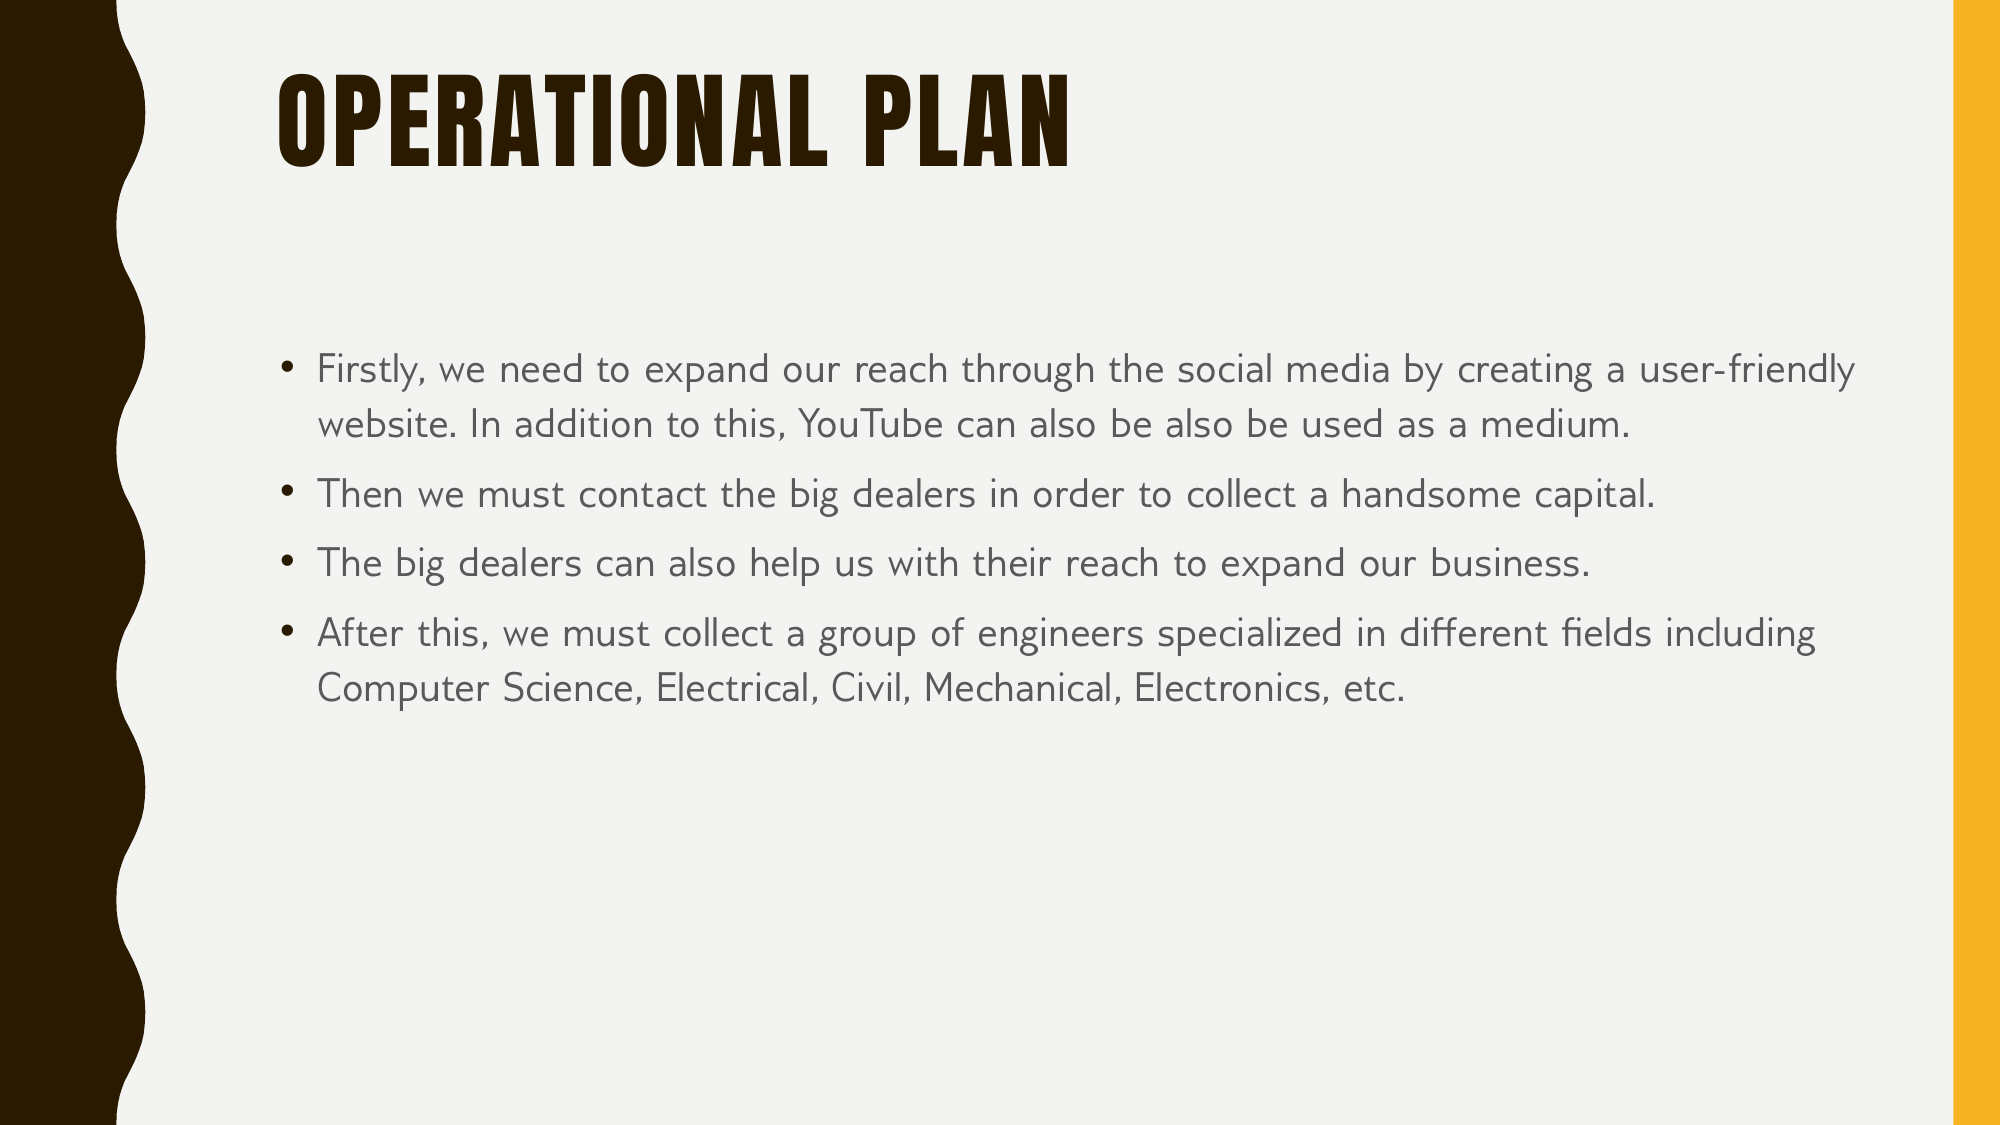

Operational plan
Firstly, we need to expand our reach through the social media by creating a user-friendly website. In addition to this, YouTube can also be also be used as a medium.
Then we must contact the big dealers in order to collect a handsome capital.
The big dealers can also help us with their reach to expand our business.
After this, we must collect a group of engineers specialized in different fields including Computer Science, Electrical, Civil, Mechanical, Electronics, etc.